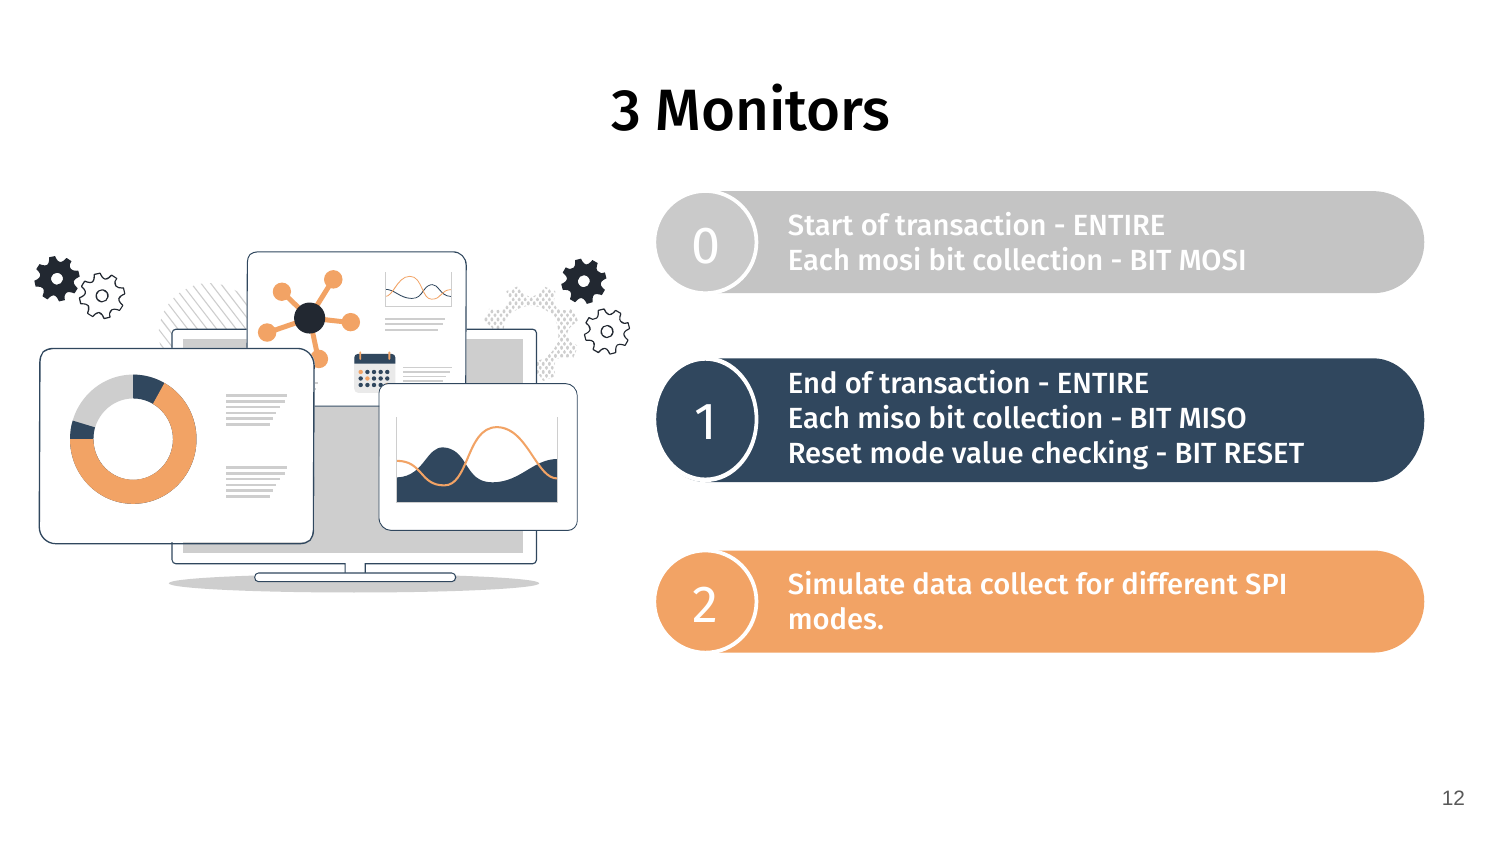

3 Monitors

0
Start of transaction - ENTIRE
Each mosi bit collection - BIT MOSI

End of transaction - ENTIRE
Each miso bit collection - BIT MISO
Reset mode value checking - BIT RESET

1

2
Simulate data collect for different SPI modes.

12